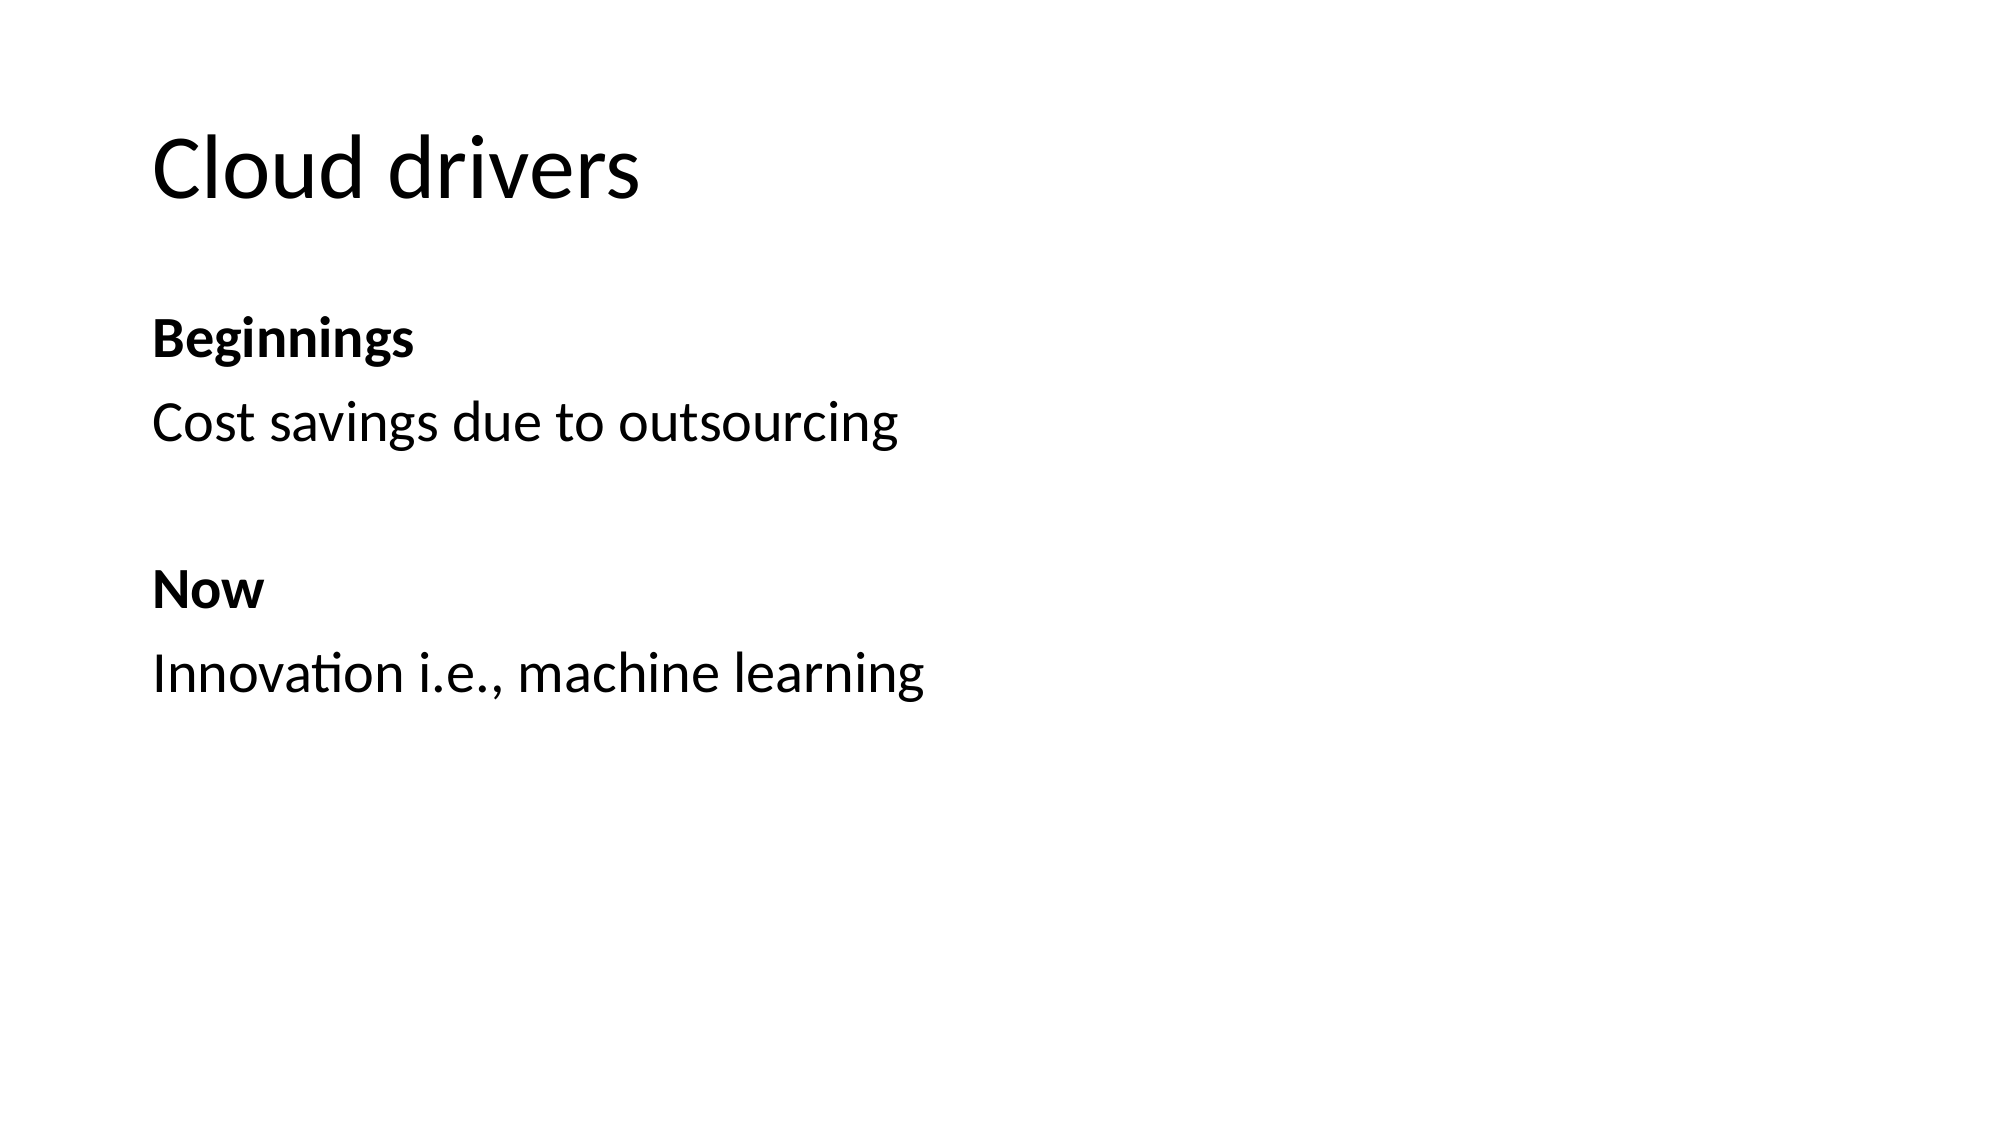

# Cloud drivers
Beginnings
Cost savings due to outsourcing

Now
Innovation i.e., machine learning